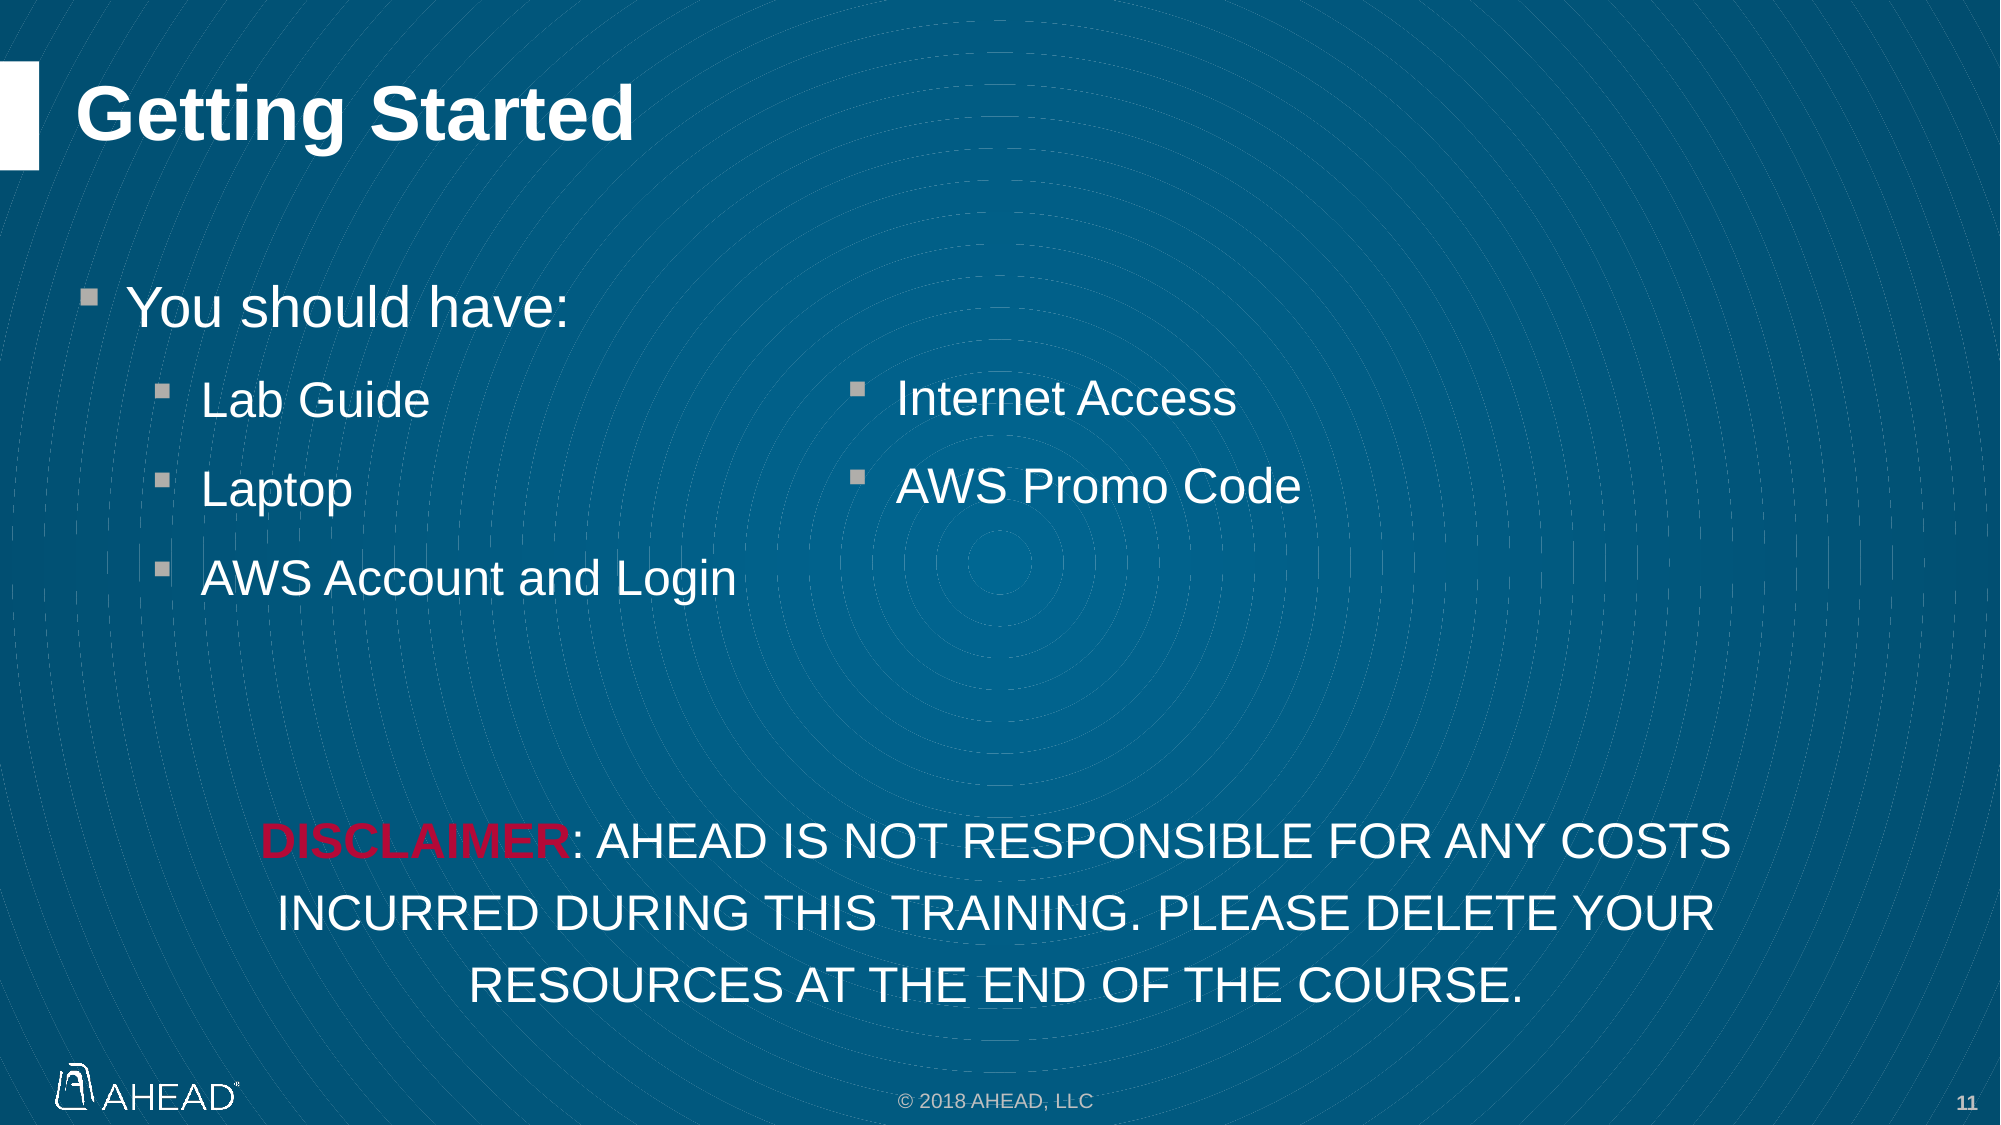

# Getting Started
You should have:
Lab Guide
Laptop
AWS Account and Login
Internet Access
AWS Promo Code
DISCLAIMER: AHEAD IS NOT RESPONSIBLE FOR ANY COSTS INCURRED DURING THIS TRAINING. PLEASE DELETE YOUR RESOURCES AT THE END OF THE COURSE.